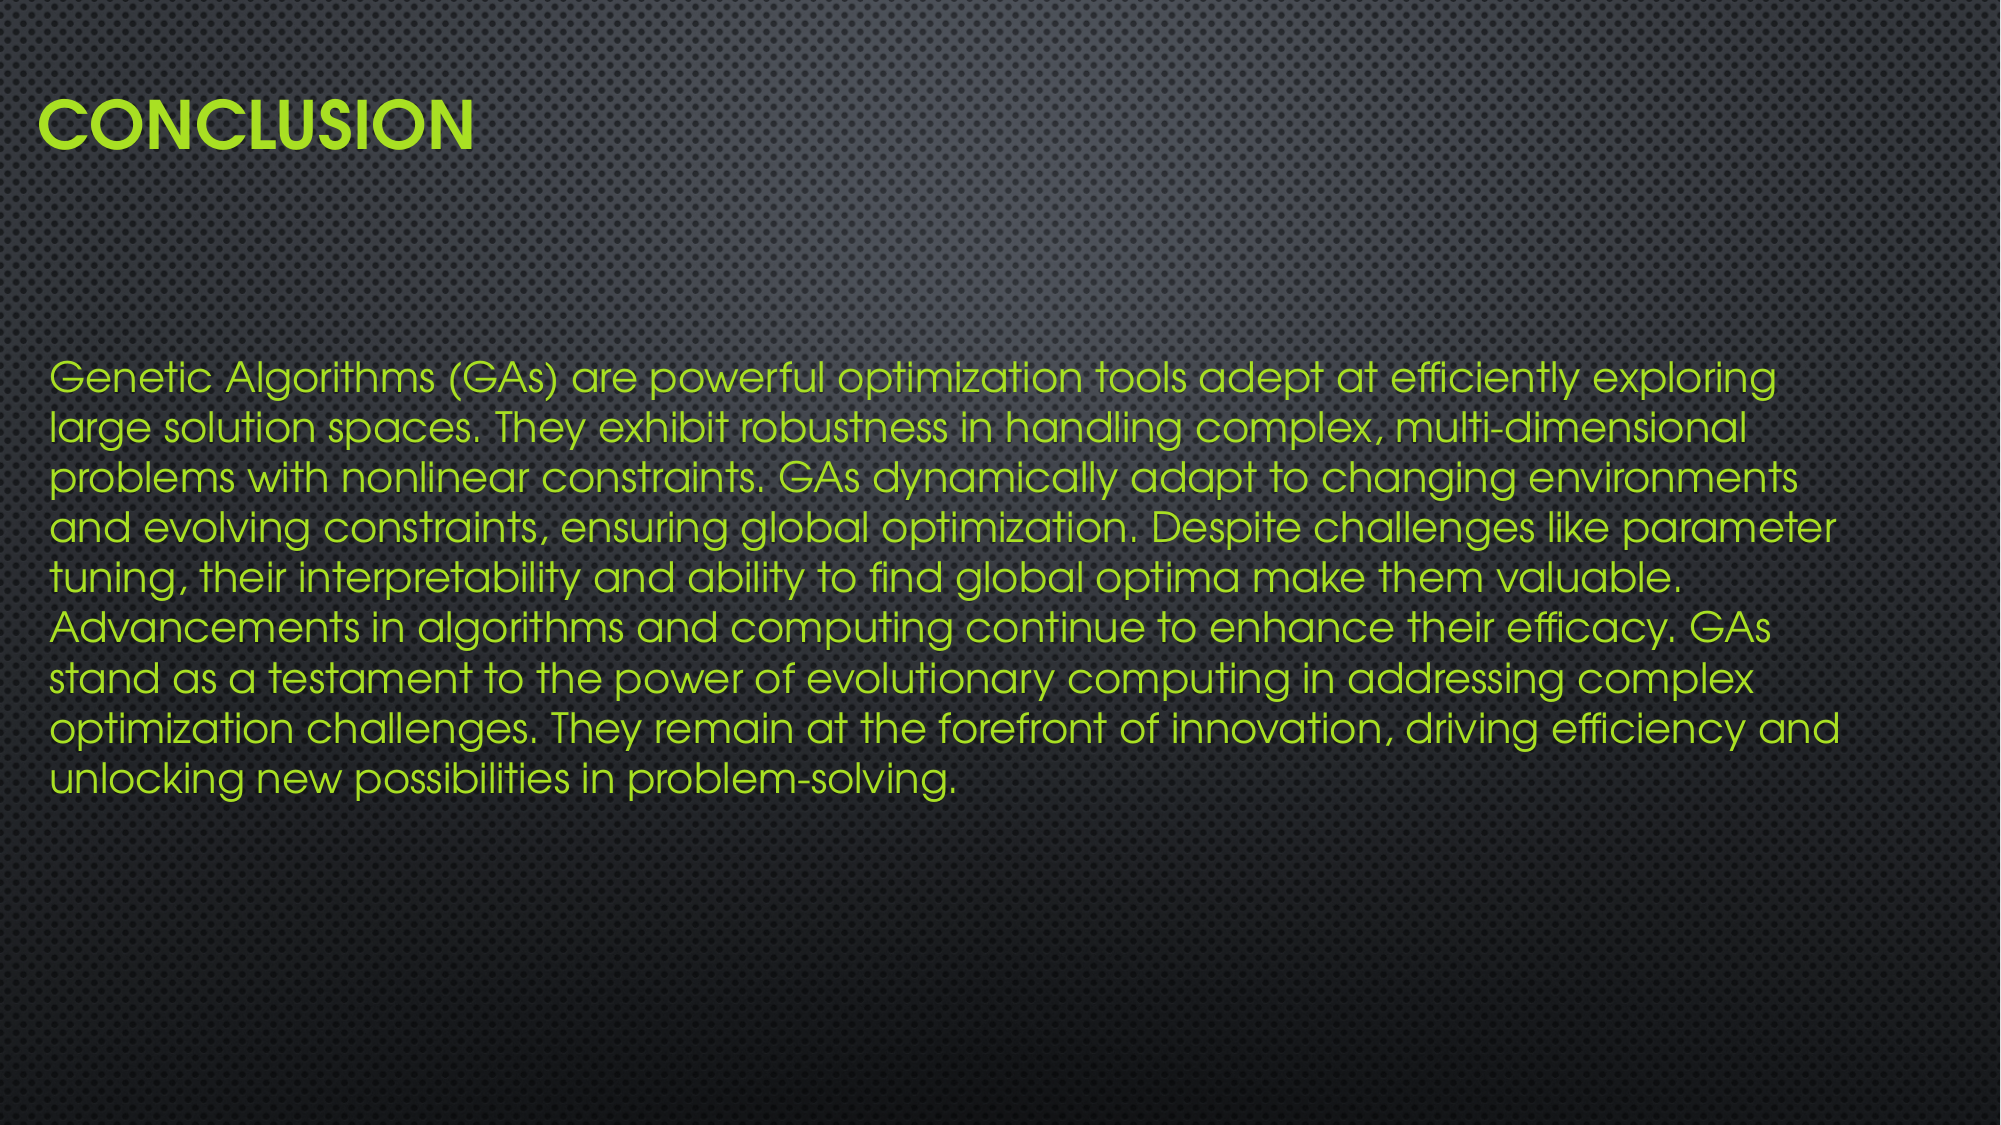

# Conclusion
Genetic Algorithms (GAs) are powerful optimization tools adept at efficiently exploring large solution spaces. They exhibit robustness in handling complex, multi-dimensional problems with nonlinear constraints. GAs dynamically adapt to changing environments and evolving constraints, ensuring global optimization. Despite challenges like parameter tuning, their interpretability and ability to find global optima make them valuable. Advancements in algorithms and computing continue to enhance their efficacy. GAs stand as a testament to the power of evolutionary computing in addressing complex optimization challenges. They remain at the forefront of innovation, driving efficiency and unlocking new possibilities in problem-solving.